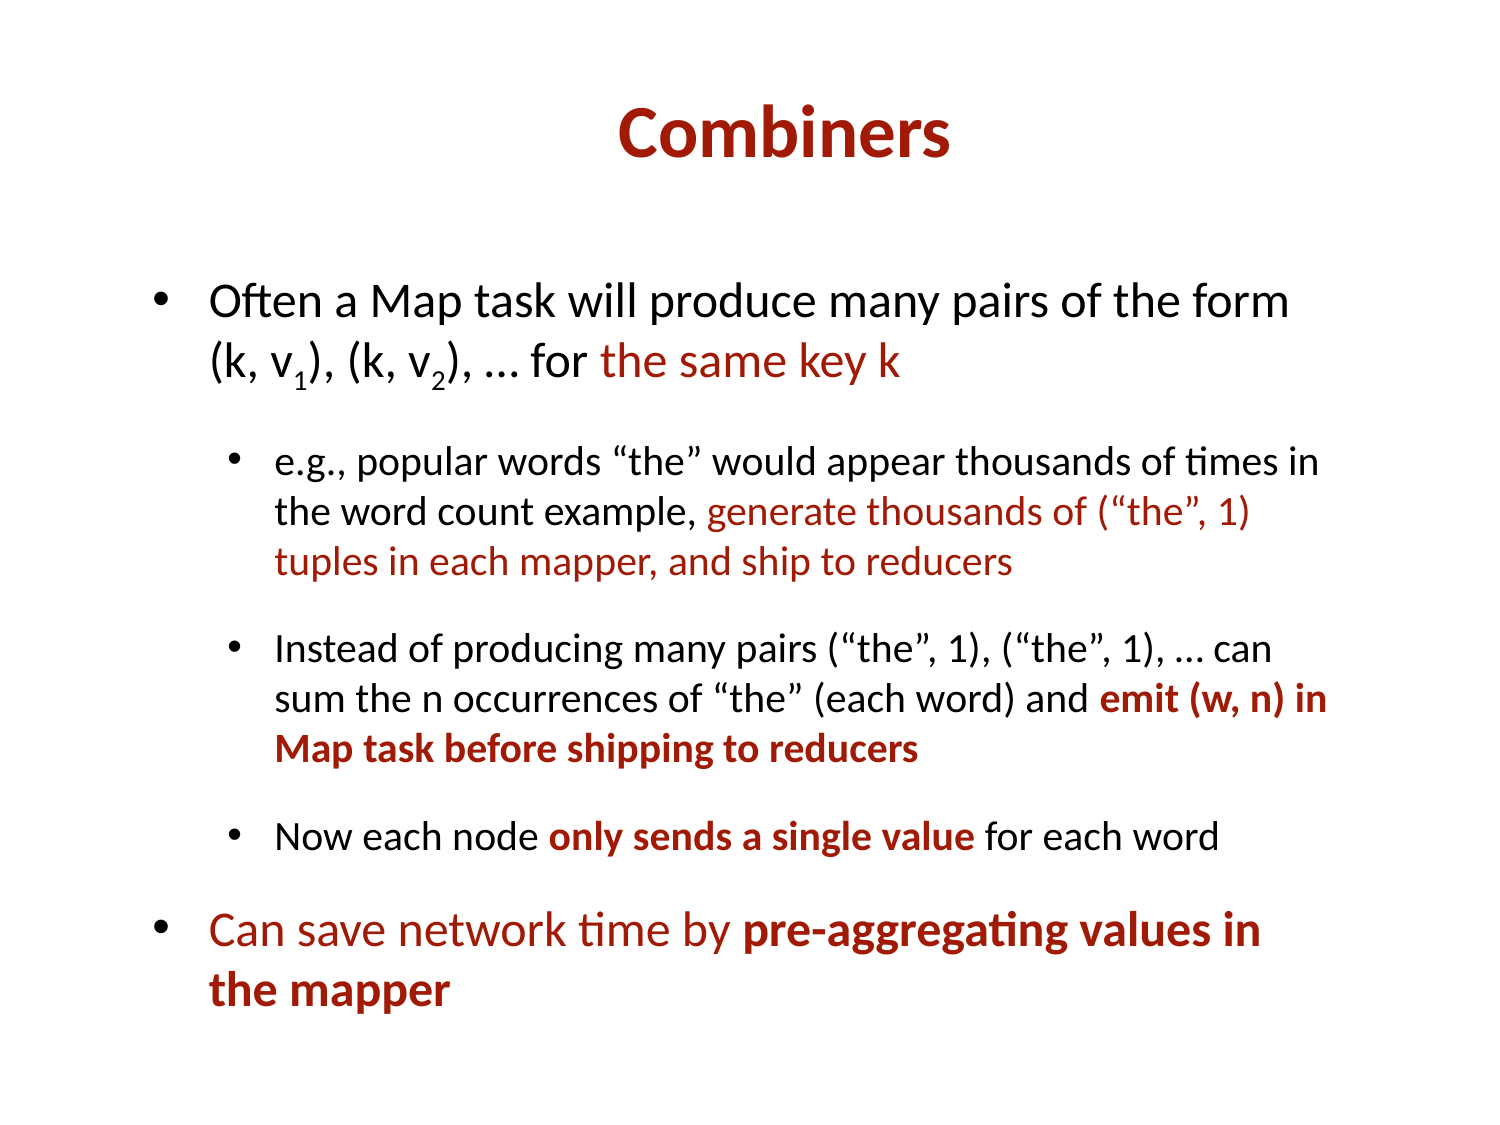

Combiners
Often a Map task will produce many pairs of the form (k, v1), (k, v2), … for the same key k
e.g., popular words “the” would appear thousands of times in the word count example, generate thousands of (“the”, 1) tuples in each mapper, and ship to reducers
Instead of producing many pairs (“the”, 1), (“the”, 1), … can sum the n occurrences of “the” (each word) and emit (w, n) in Map task before shipping to reducers
Now each node only sends a single value for each word
Can save network time by pre-aggregating values in the mapper